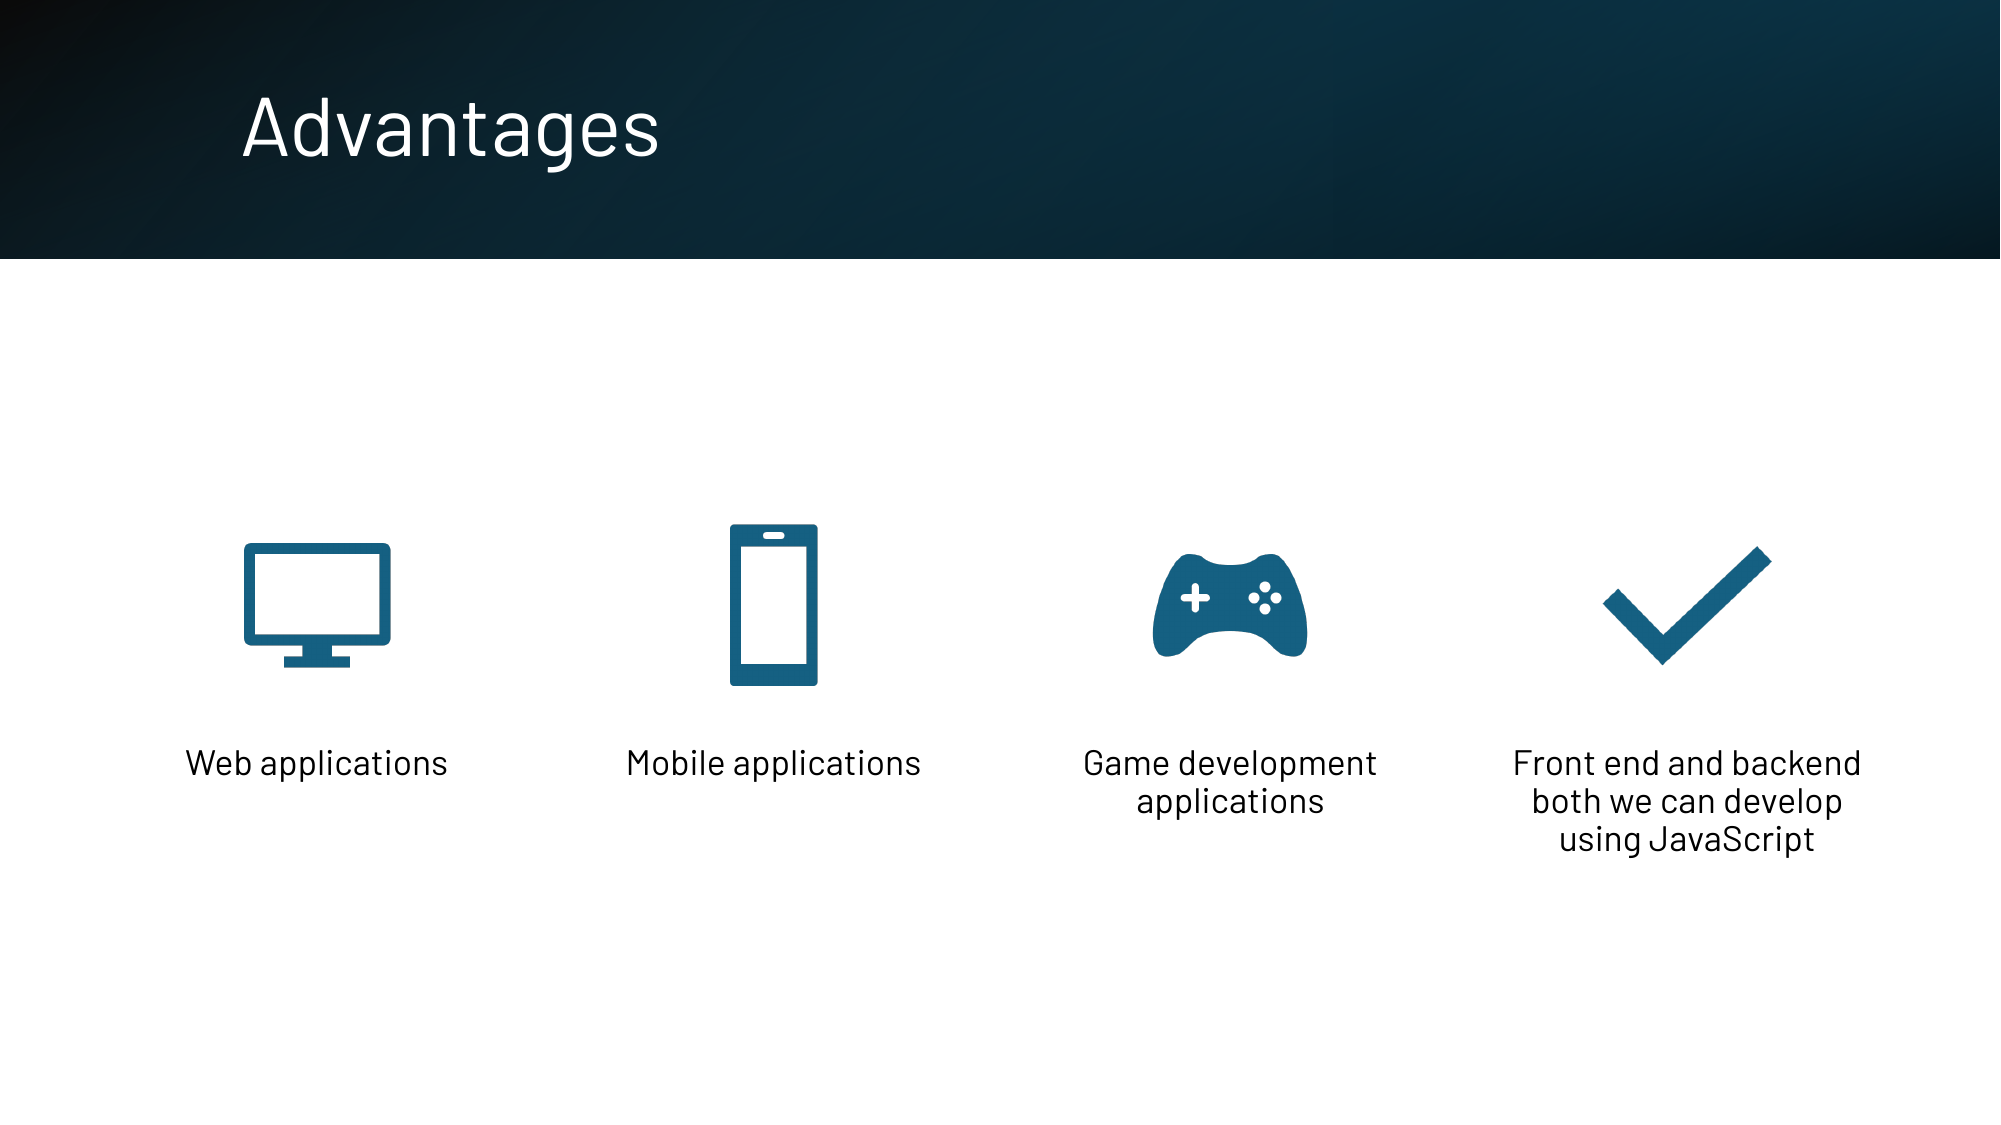

# Advantages
Web applications
Mobile applications
Game development applications
Front end and backend both we can develop using JavaScript